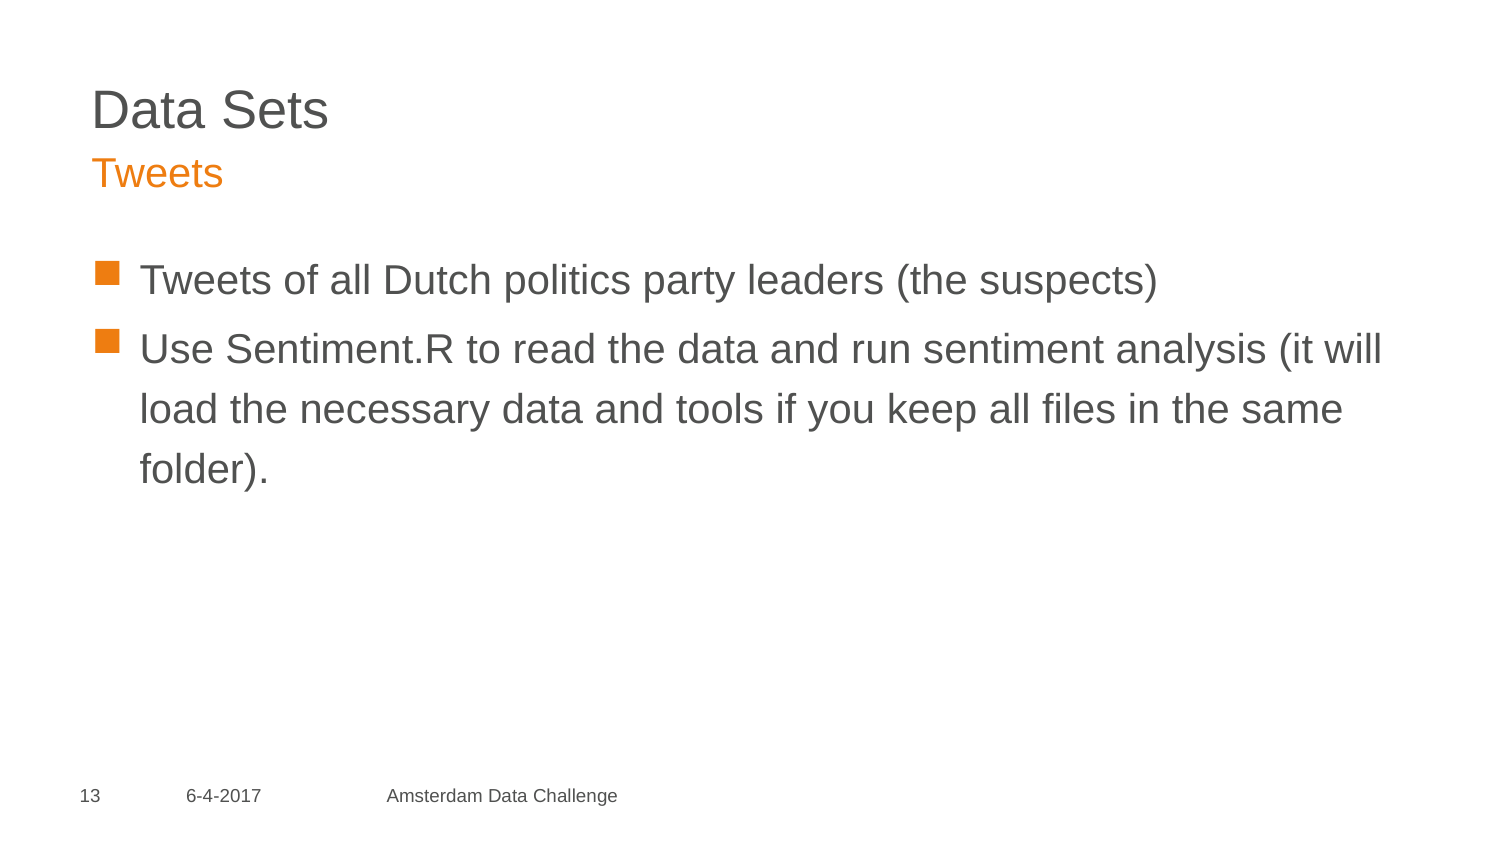

# Data Sets
Tweets
Tweets of all Dutch politics party leaders (the suspects)
Use Sentiment.R to read the data and run sentiment analysis (it will load the necessary data and tools if you keep all files in the same folder).
13
6-4-2017
Amsterdam Data Challenge